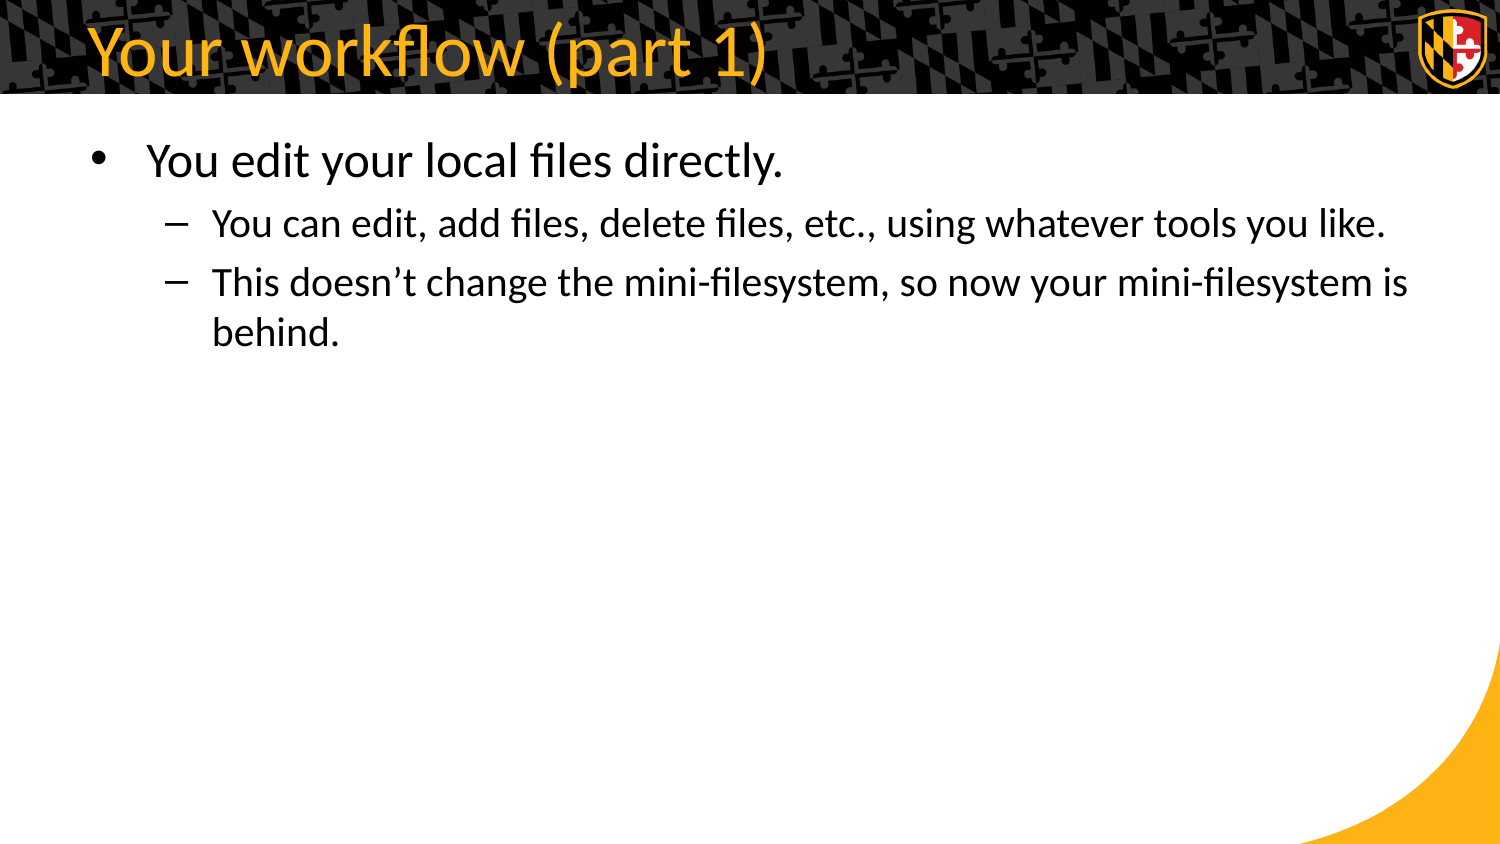

25
# Your workflow (part 1)
You edit your local files directly.
You can edit, add files, delete files, etc., using whatever tools you like.
This doesn’t change the mini-filesystem, so now your mini-filesystem is behind.